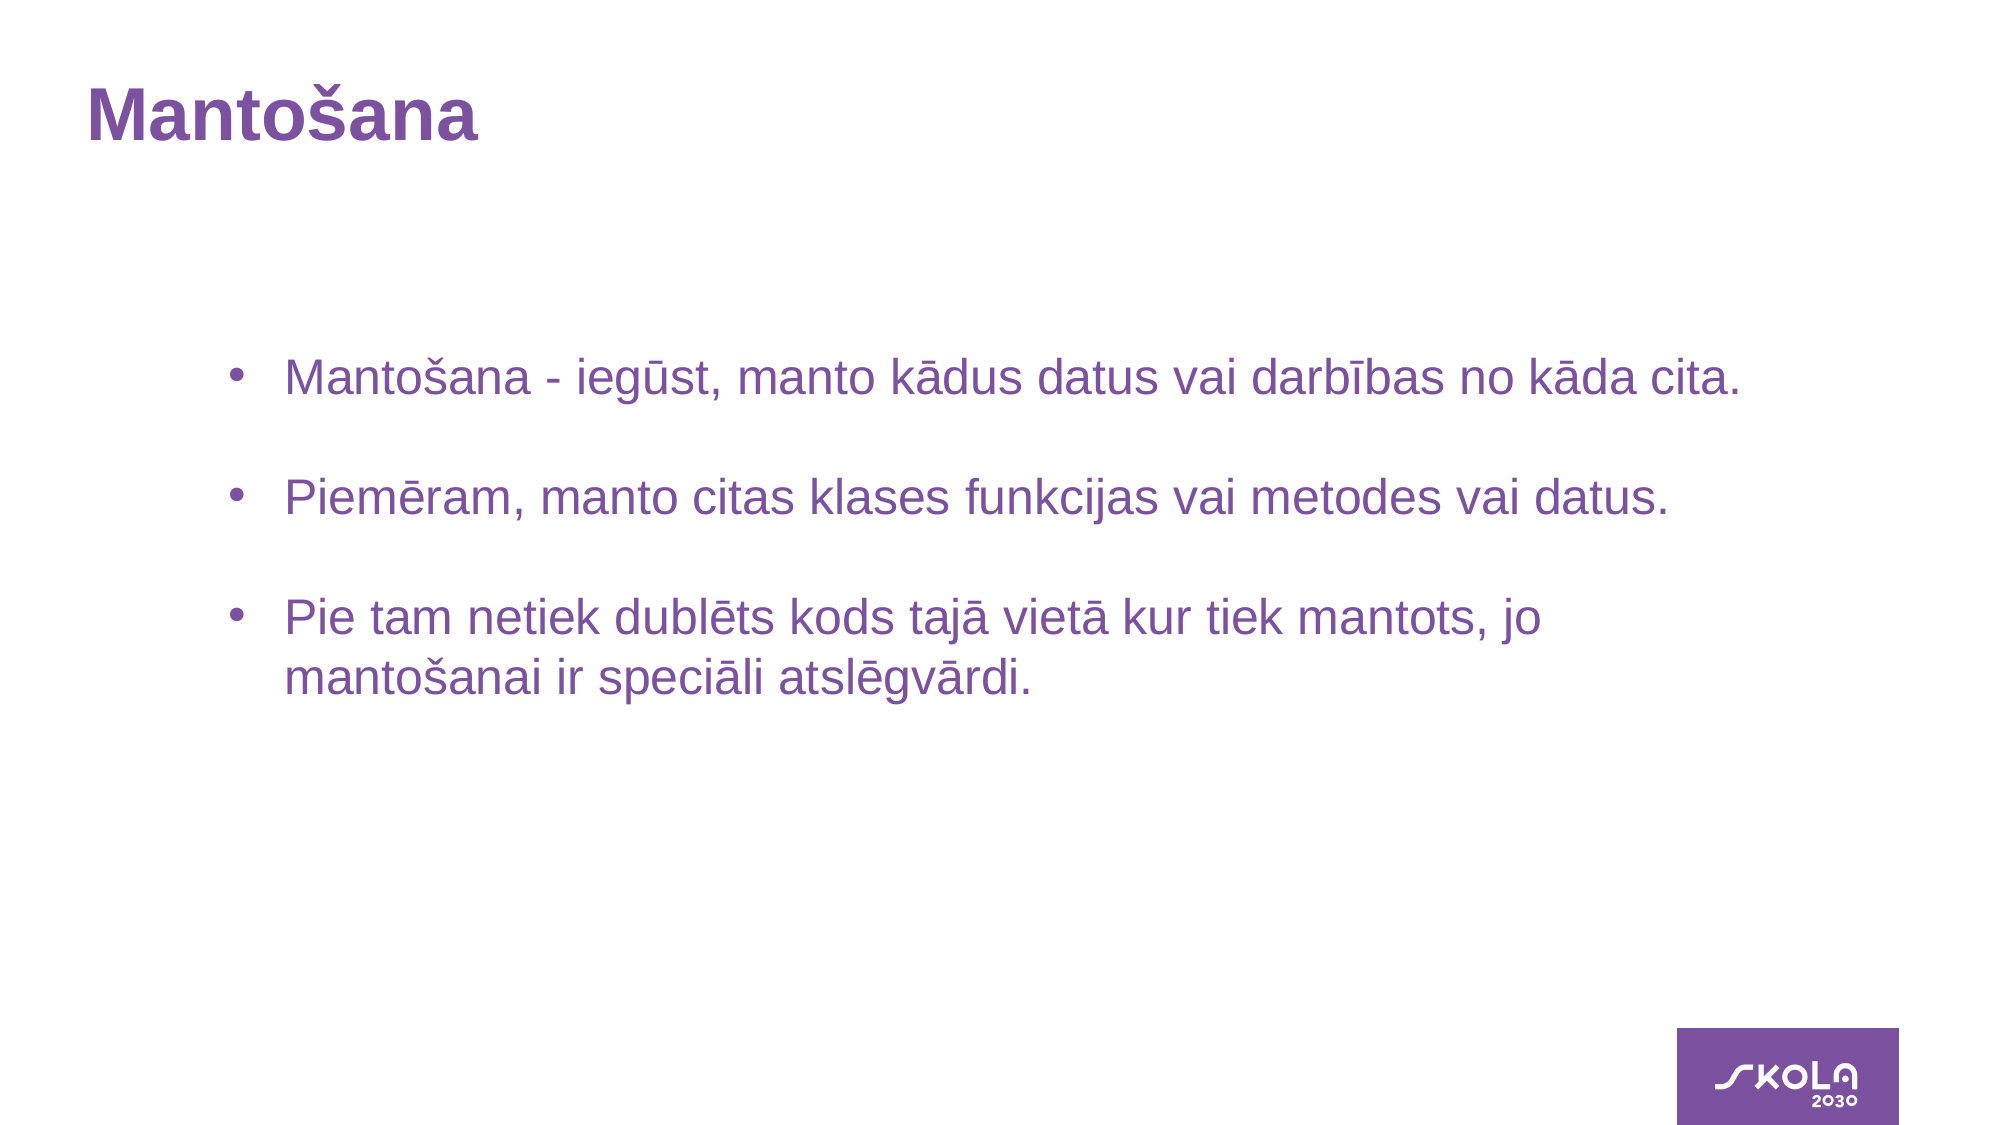

# Mantošana
Mantošana - iegūst, manto kādus datus vai darbības no kāda cita.

Piemēram, manto citas klases funkcijas vai metodes vai datus.

Pie tam netiek dublēts kods tajā vietā kur tiek mantots, jo mantošanai ir speciāli atslēgvārdi.